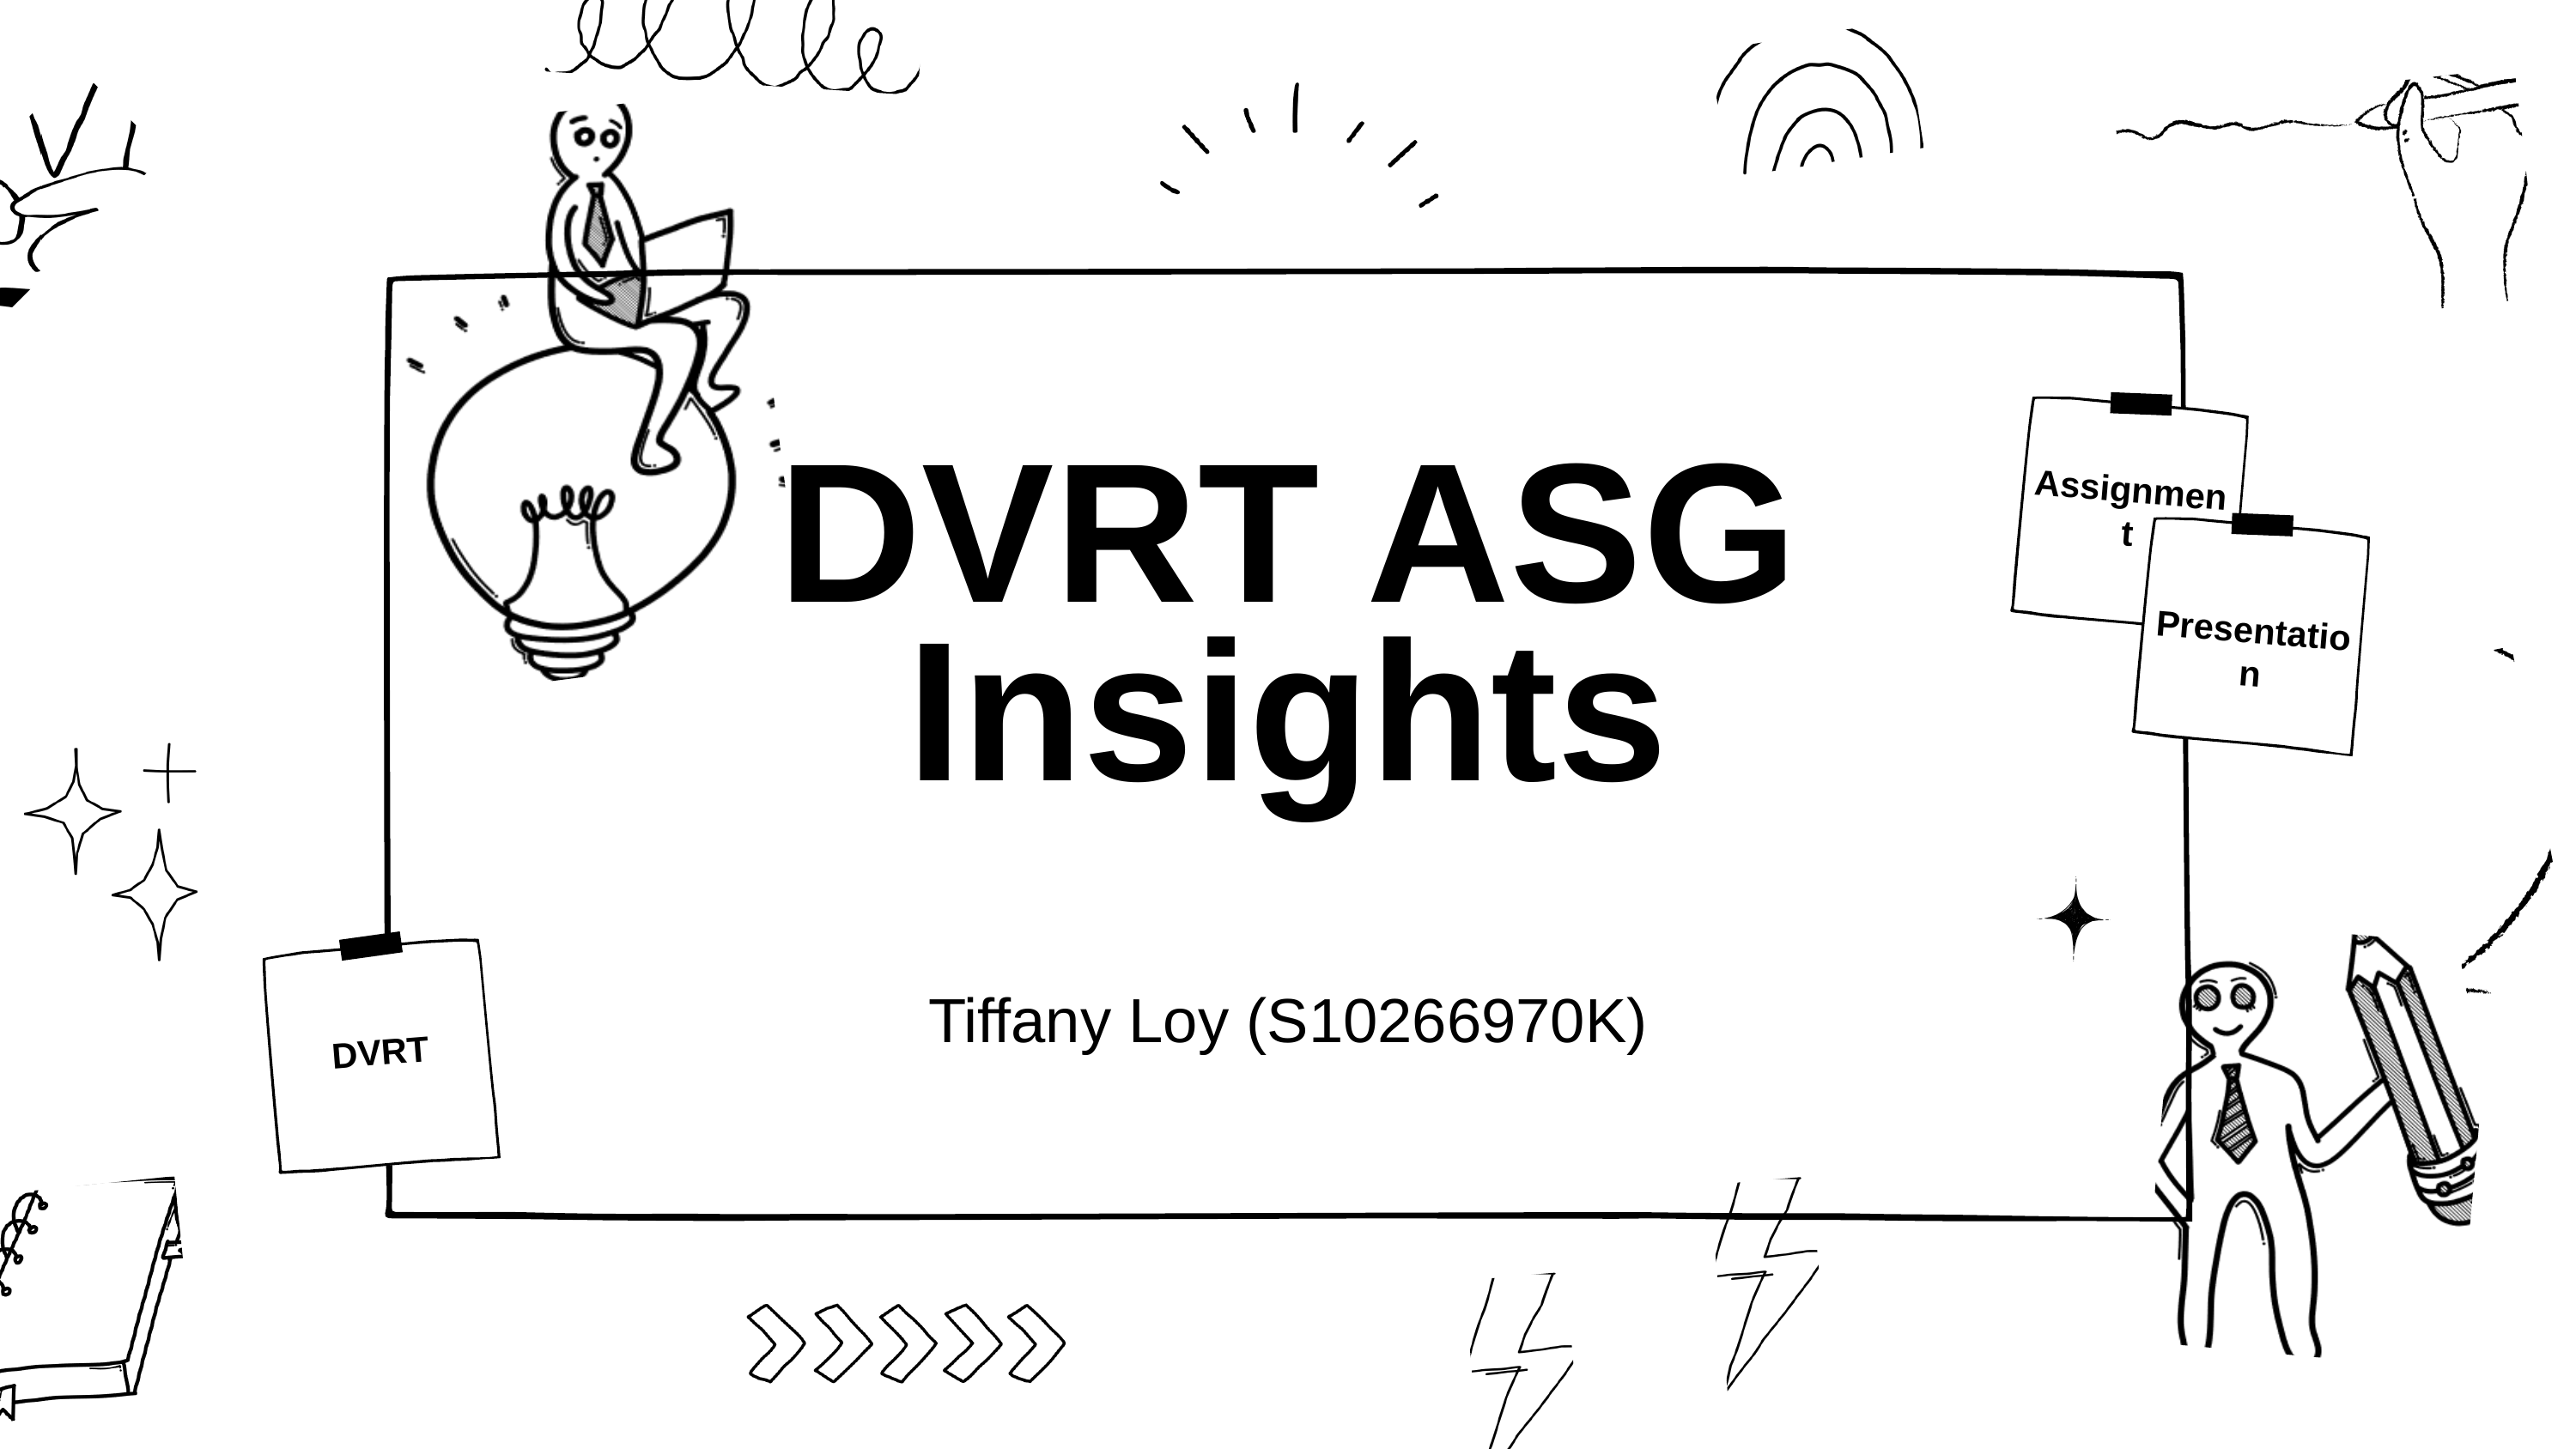

DVRT ASG Insights
Assignment

Presentation

Tiffany Loy (S10266970K)
DVRT